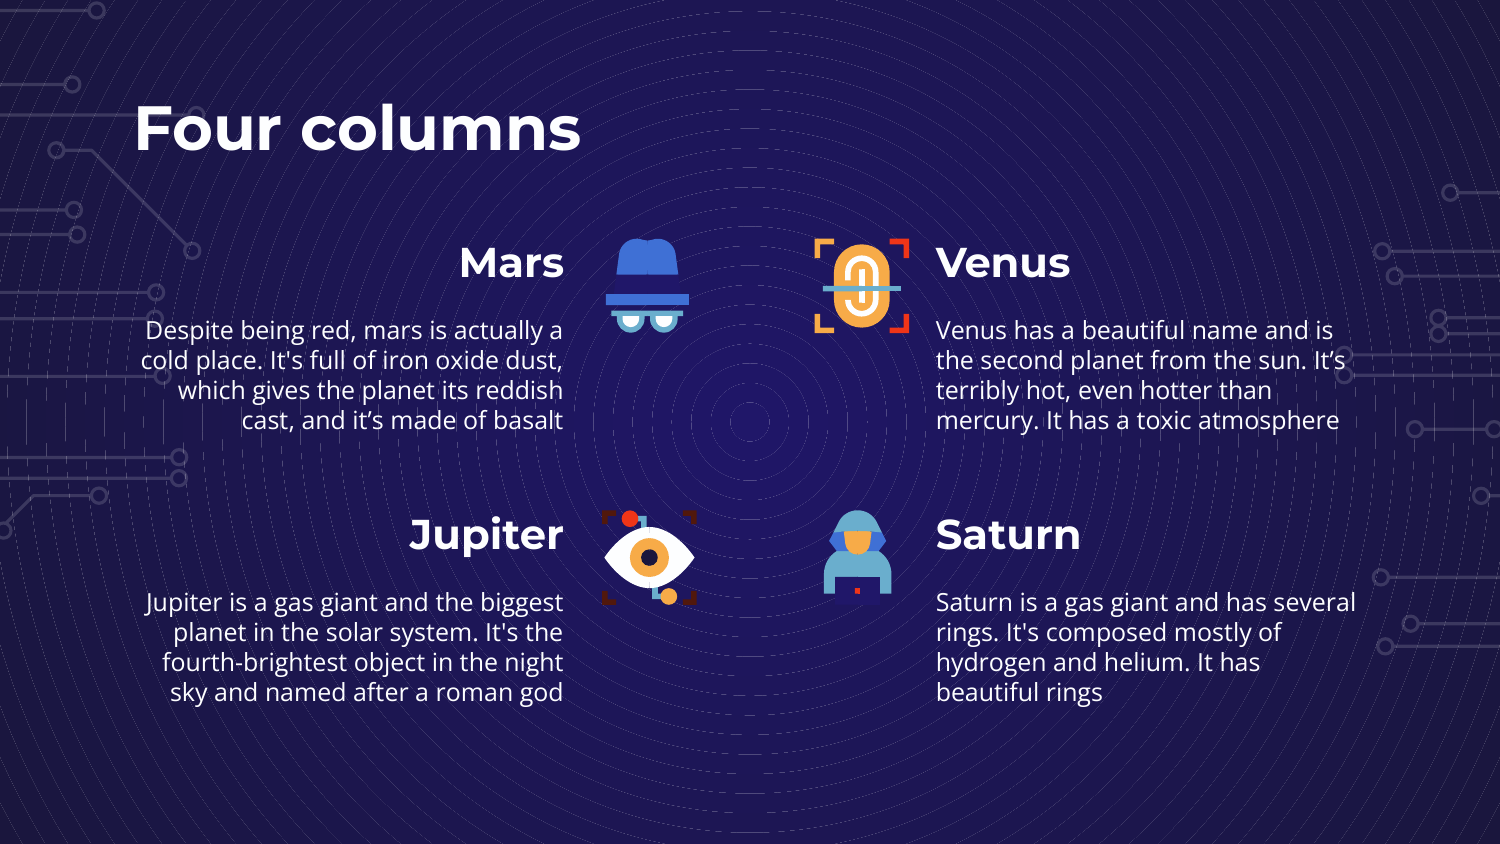

# Four columns

Mars
Venus

Despite being red, mars is actually a cold place. It's full of iron oxide dust, which gives the planet its reddish cast, and it’s made of basalt
Venus has a beautiful name and is the second planet from the sun. It’s terribly hot, even hotter than mercury. It has a toxic atmosphere

Jupiter
Saturn
Jupiter is a gas giant and the biggest planet in the solar system. It's the fourth-brightest object in the night sky and named after a roman god
Saturn is a gas giant and has several rings. It's composed mostly of hydrogen and helium. It has beautiful rings